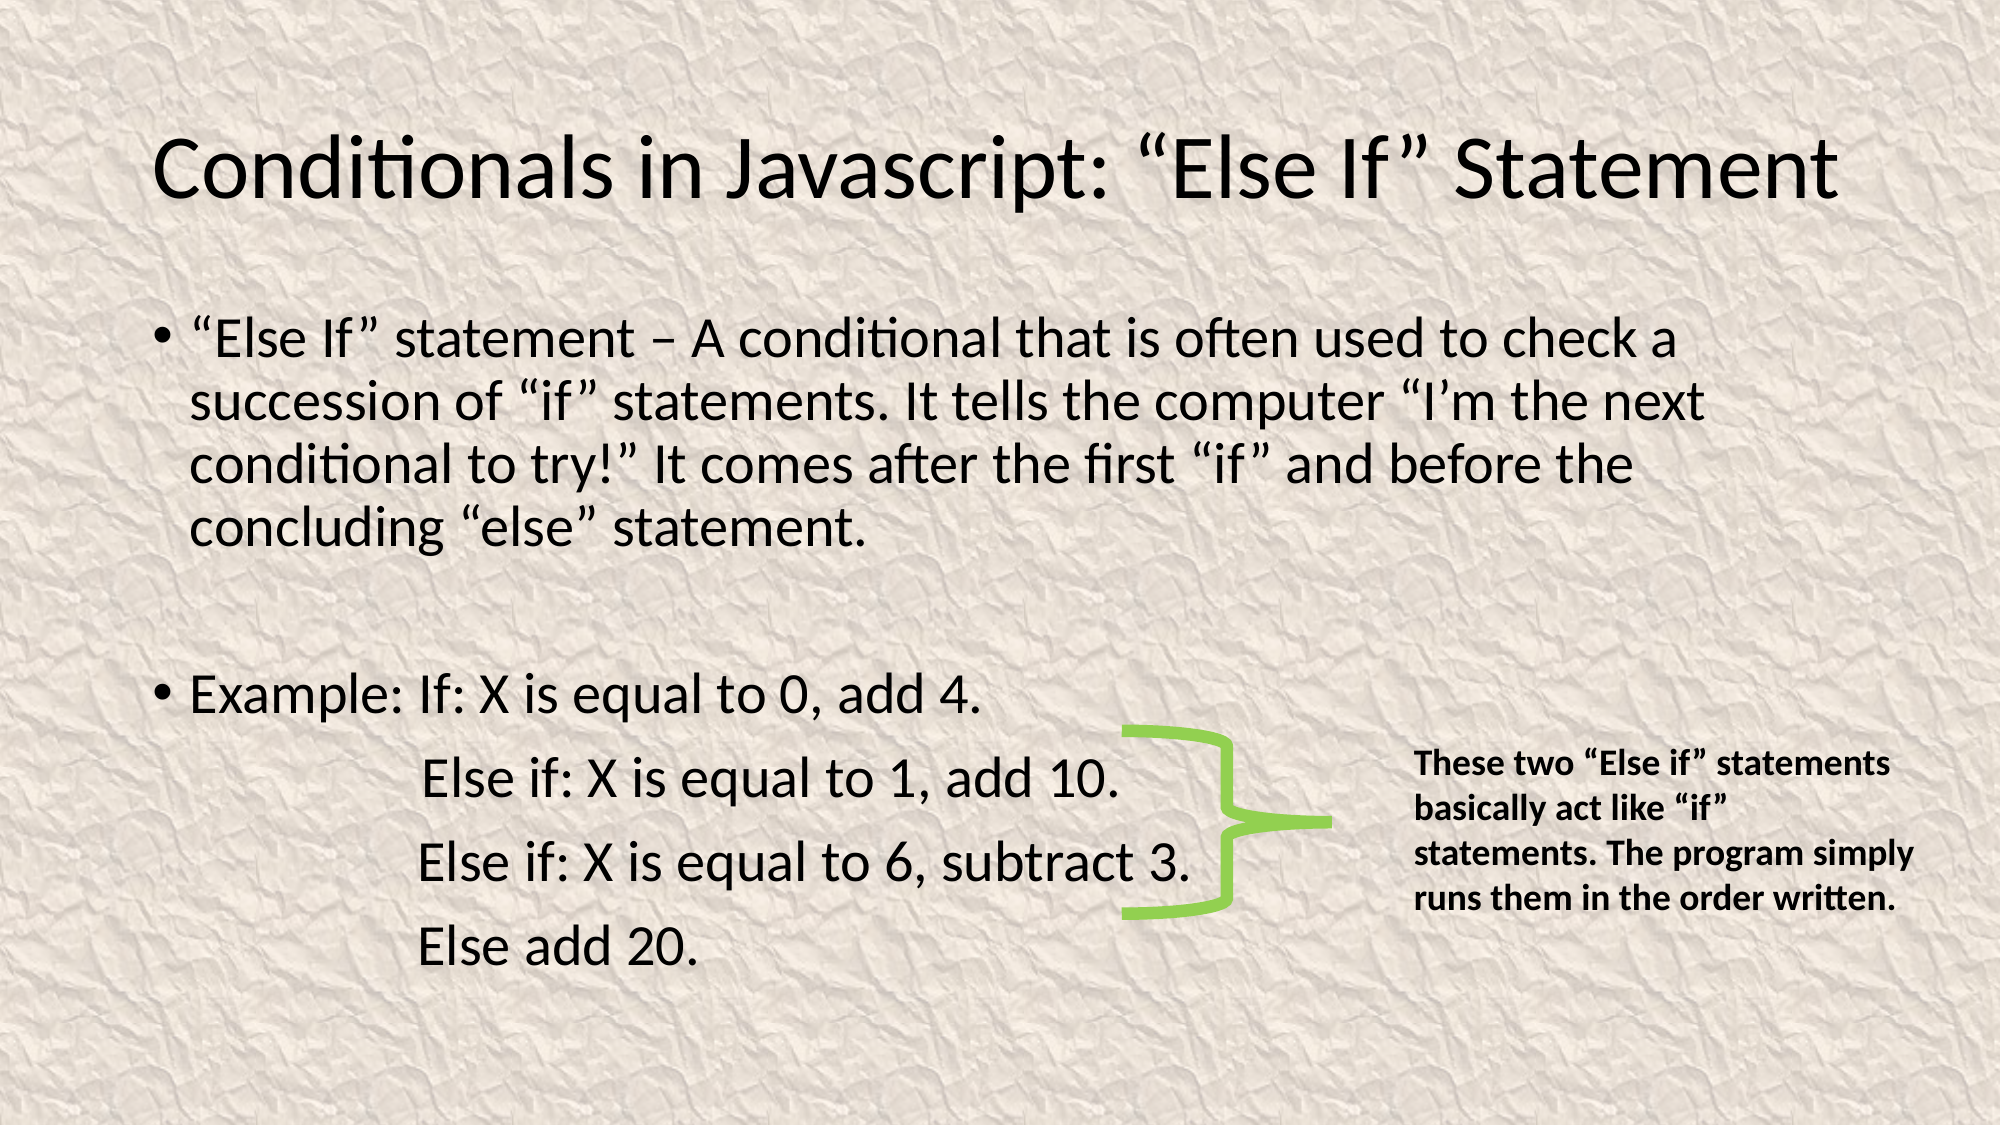

# Conditionals in Javascript: “Else If” Statement
“Else If” statement – A conditional that is often used to check a succession of “if” statements. It tells the computer “I’m the next conditional to try!” It comes after the first “if” and before the concluding “else” statement.

Example: If: X is equal to 0, add 4.
	         Else if: X is equal to 1, add 10.
                    Else if: X is equal to 6, subtract 3.
                    Else add 20.

These two “Else if” statements basically act like “if” statements. The program simply runs them in the order written.